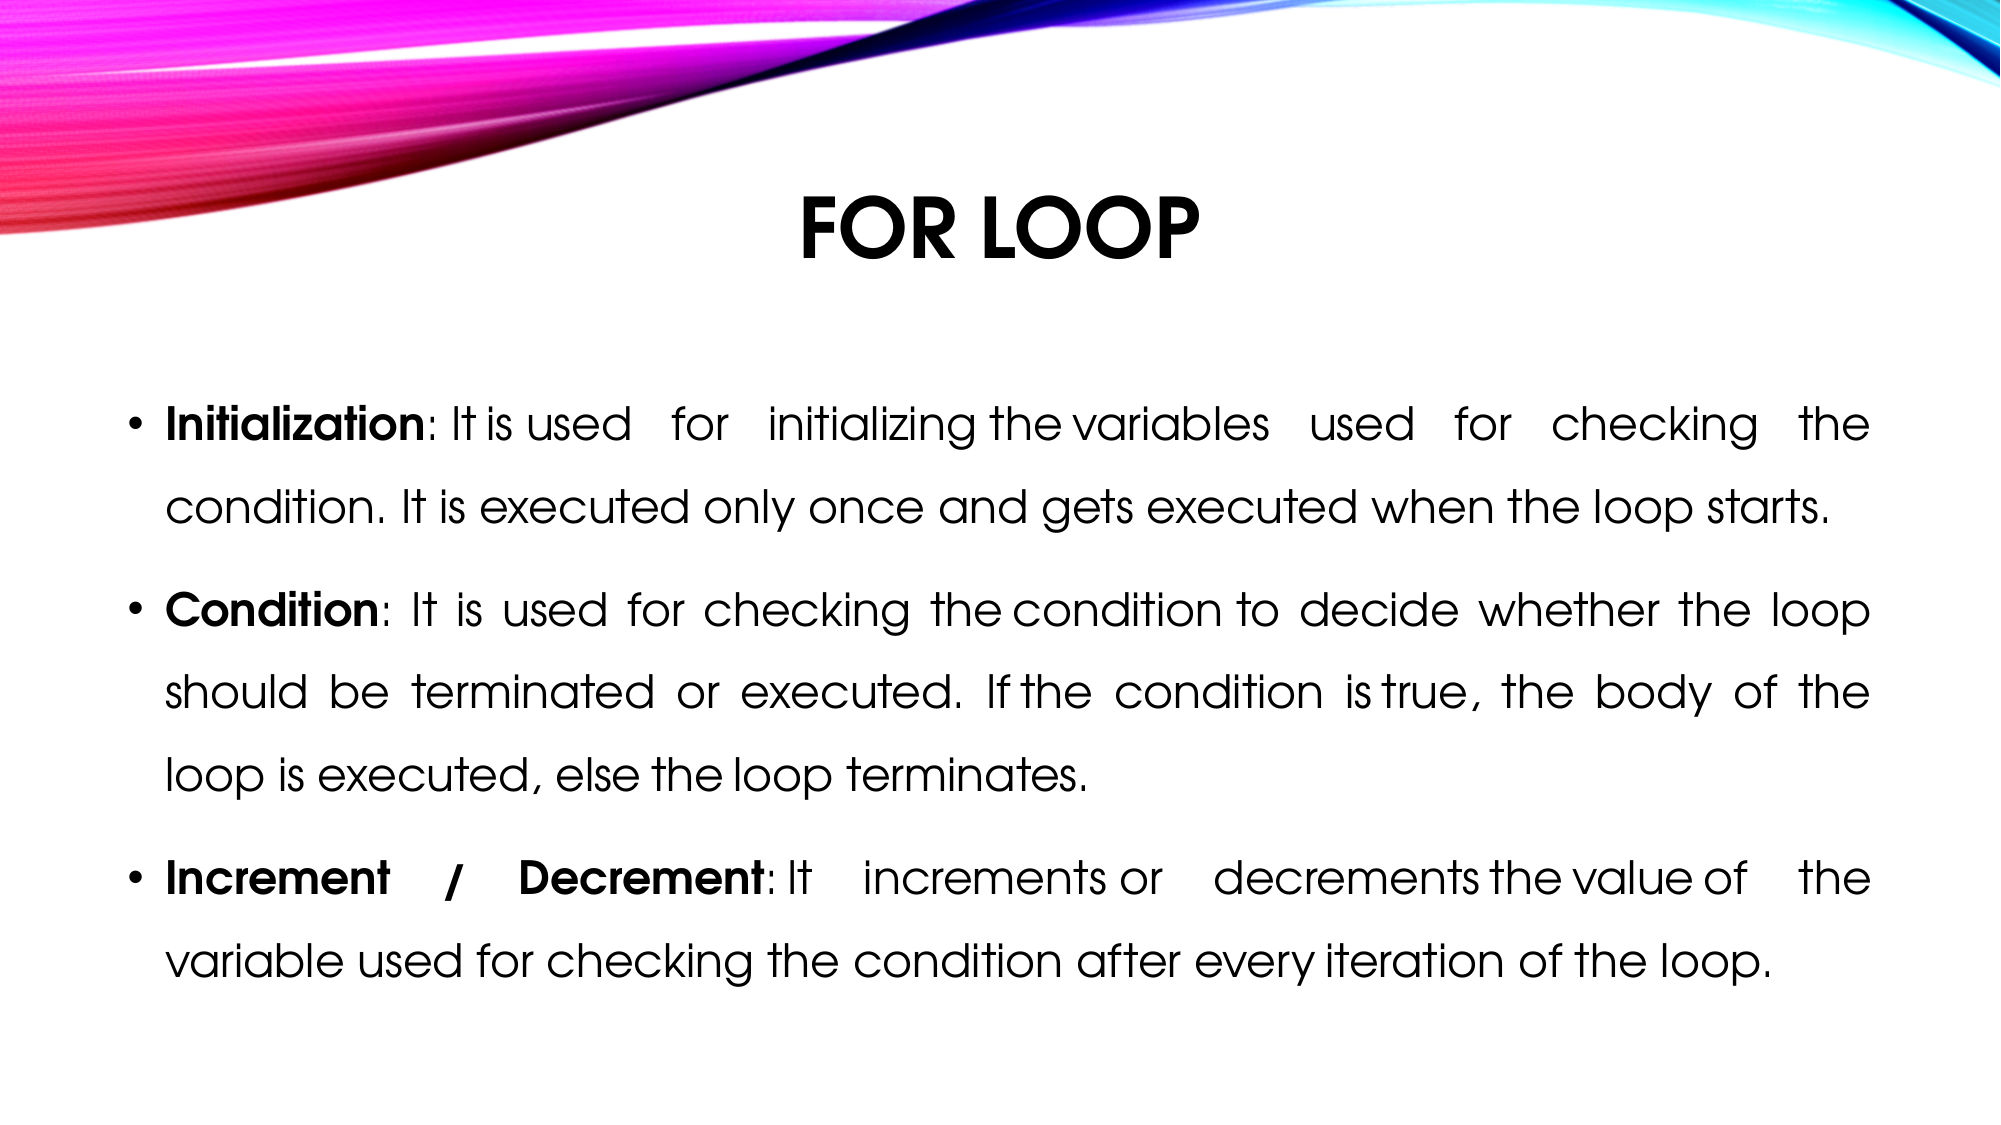

# FOR LOOP
Initialization: It is used for initializing the variables used for checking the condition. It is executed only once and gets executed when the loop starts.
Condition: It is used for checking the condition to decide whether the loop should be terminated or executed. If the condition is true, the body of the loop is executed, else the loop terminates.
Increment / Decrement: It increments or decrements the value of the variable used for checking the condition after every iteration of the loop.